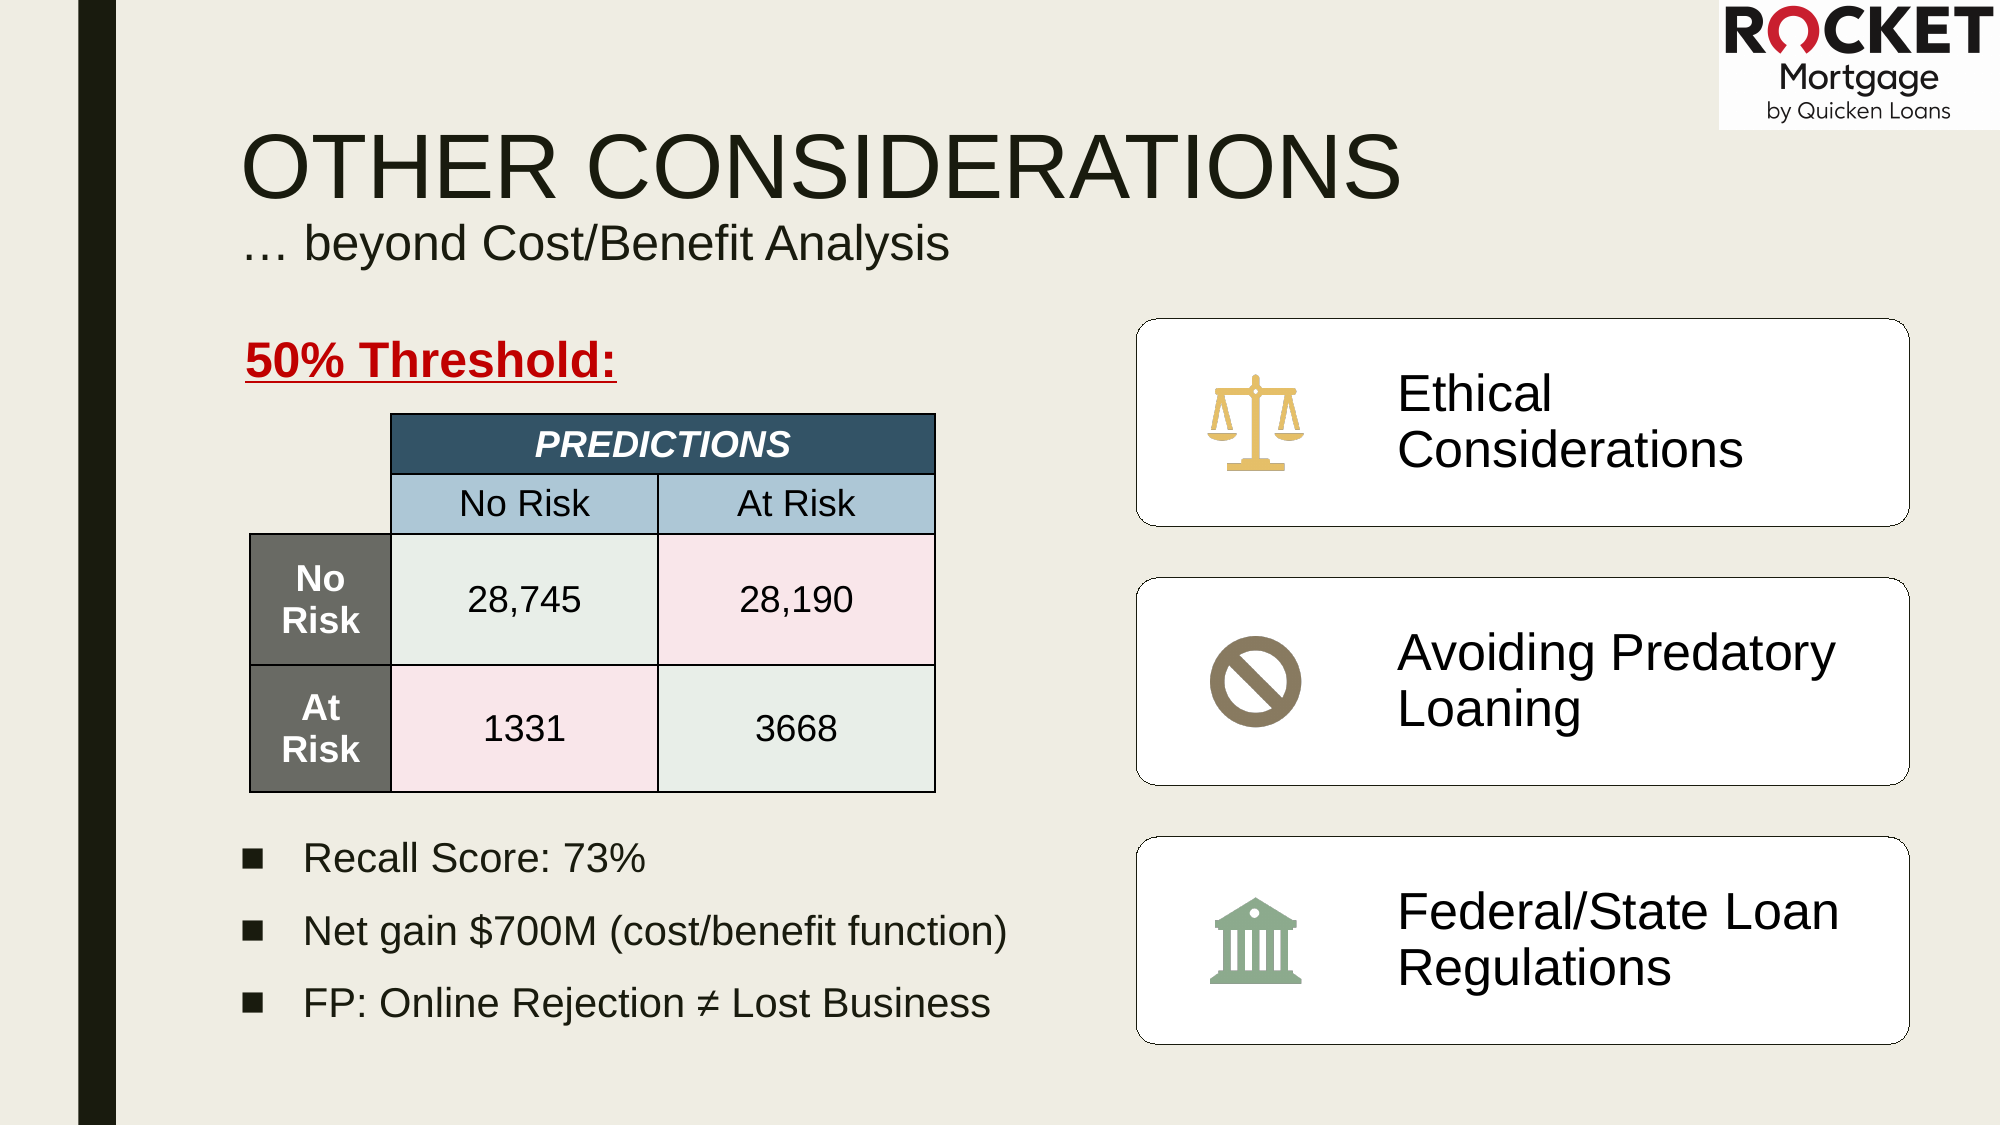

# OTHER CONSIDERATIONS … beyond Cost/Benefit Analysis
Ethical Considerations
Avoiding Predatory Loaning
Federal/State Loan Regulations
50% Threshold:
|  | PREDICTIONS |  |
| --- | --- | --- |
|  | No Risk | At Risk |
| No Risk | 28,745 | 28,190 |
| At Risk | 1331 | 3668 |
Recall Score: 73%
Net gain $700M (cost/benefit function)
FP: Online Rejection ≠ Lost Business